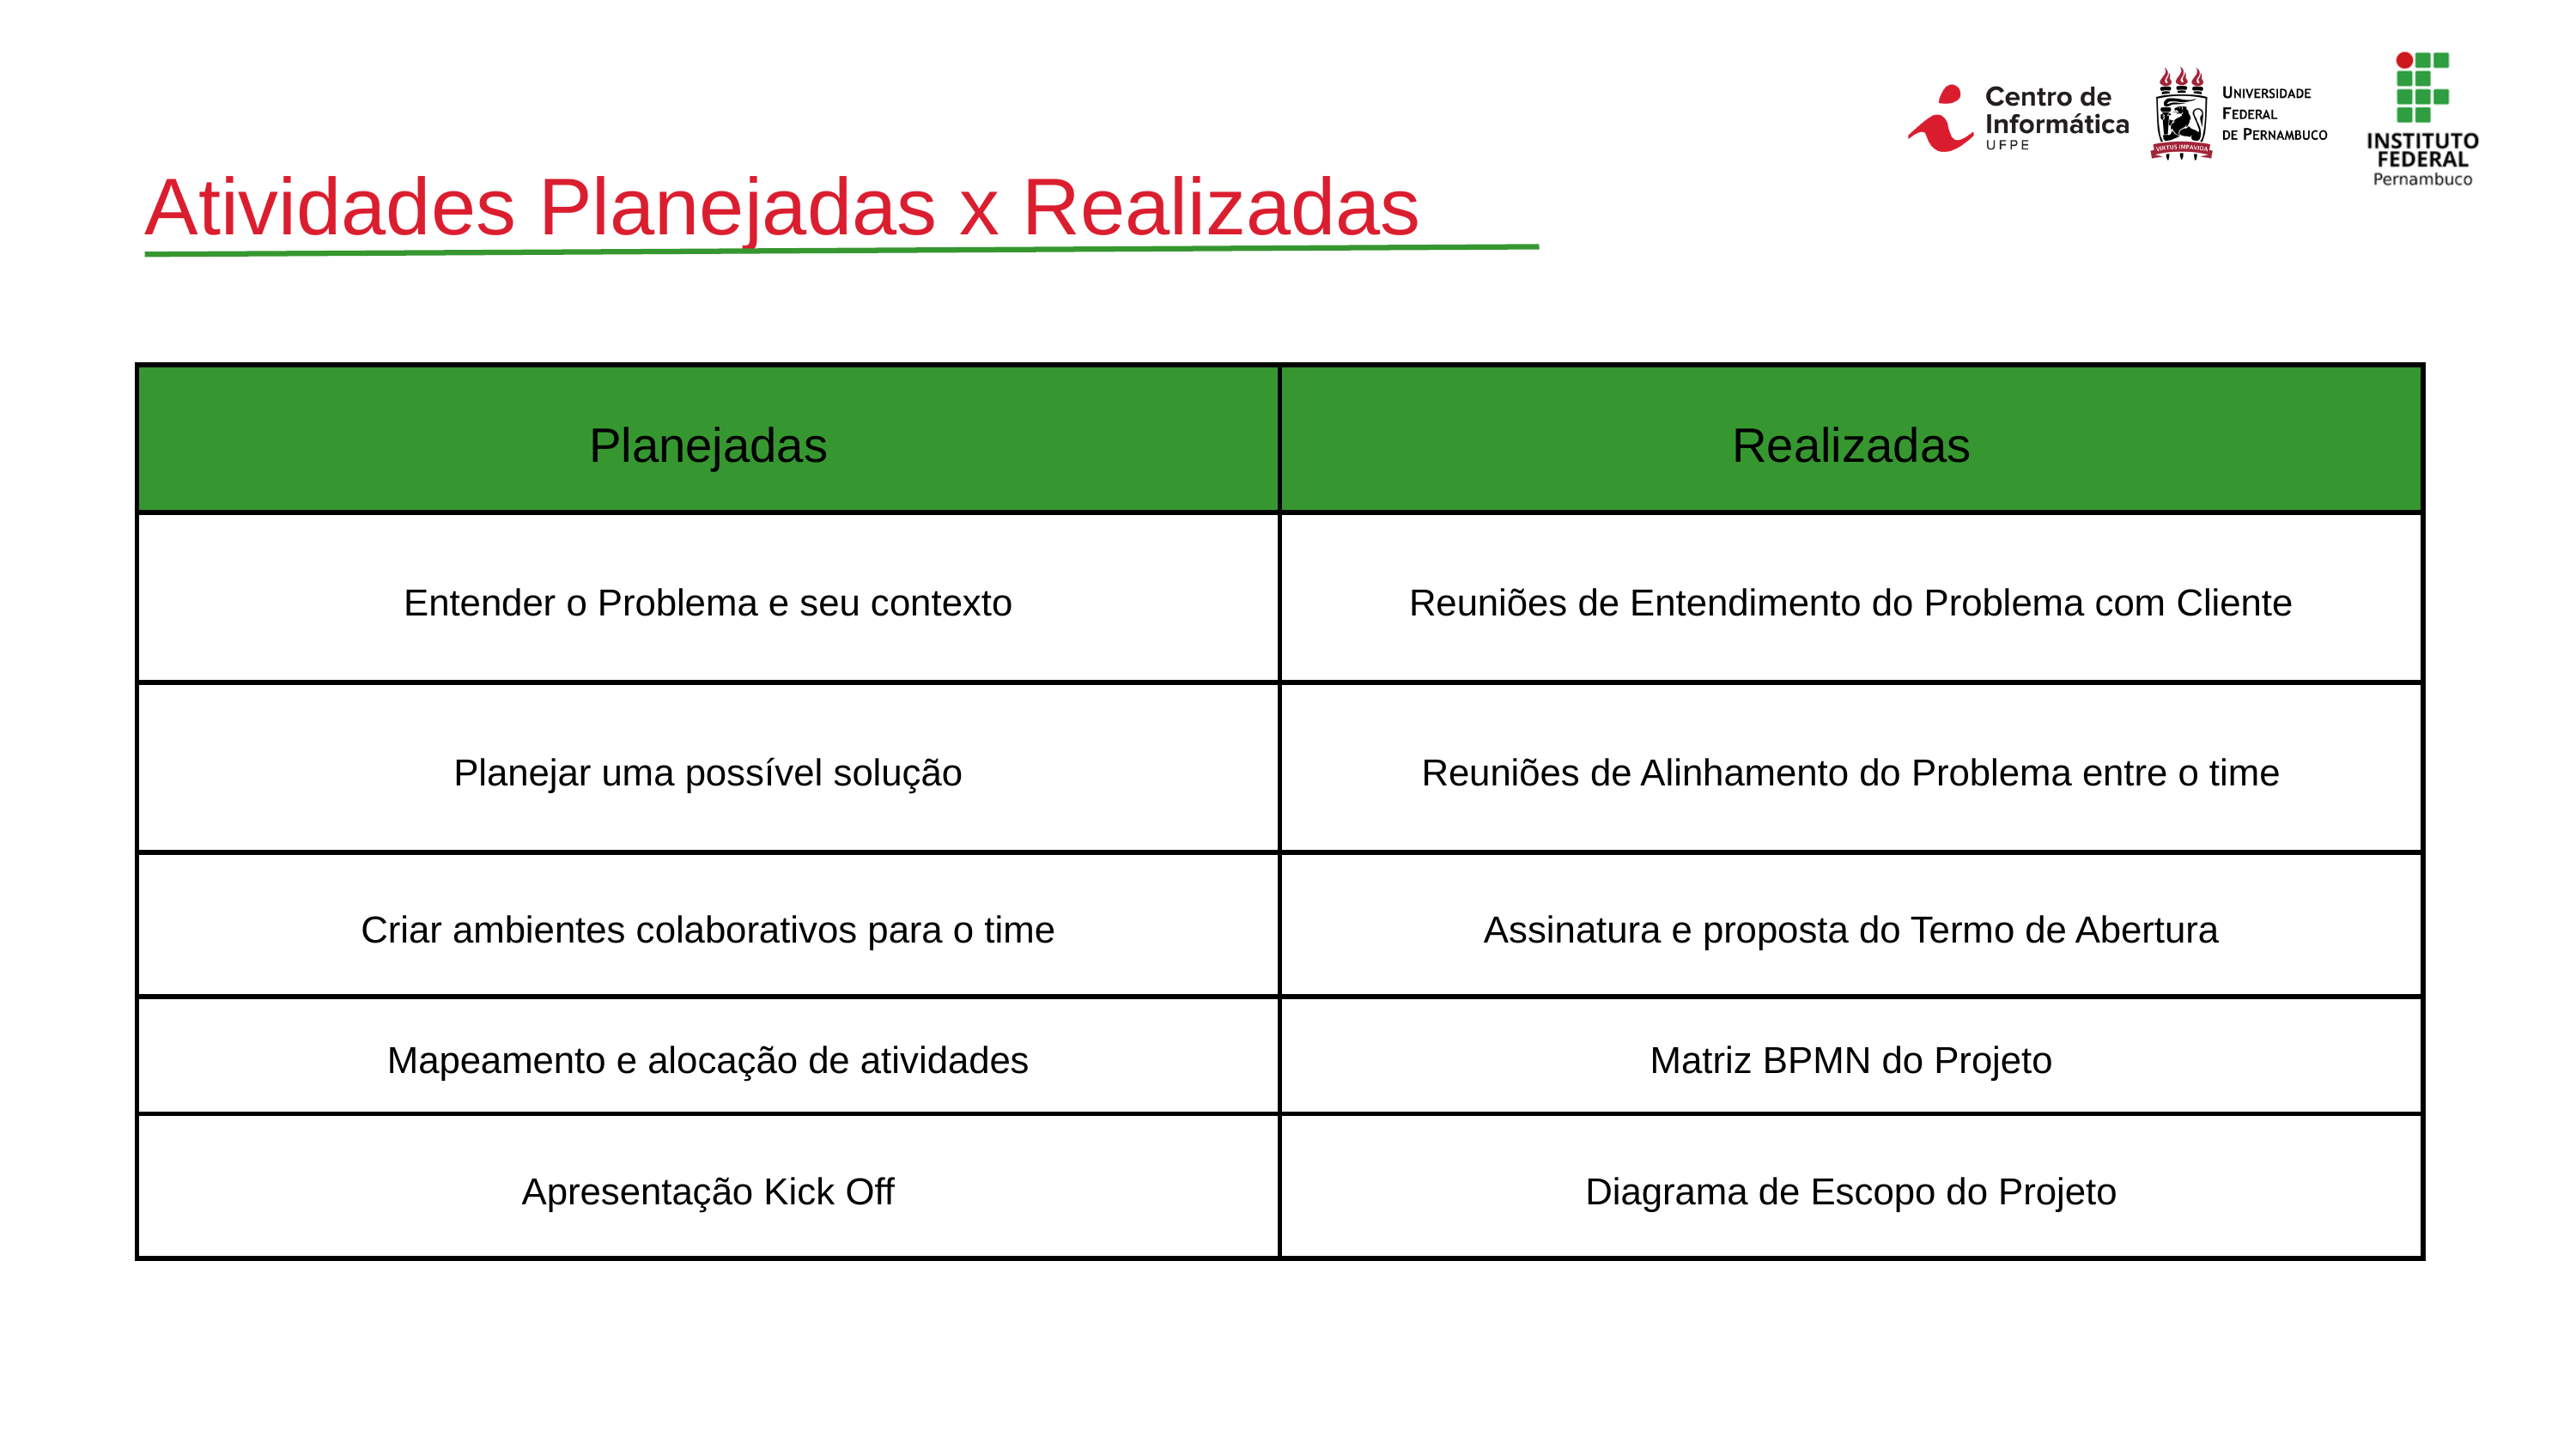

Atividades Planejadas x Realizadas

| Planejadas | Realizadas |
| --- | --- |
| Entender o Problema e seu contexto | Reuniões de Entendimento do Problema com Cliente |
| Planejar uma possível solução | Reuniões de Alinhamento do Problema entre o time |
| Criar ambientes colaborativos para o time | Assinatura e proposta do Termo de Abertura |
| Mapeamento e alocação de atividades | Matriz BPMN do Projeto |
| Apresentação Kick Off | Diagrama de Escopo do Projeto |